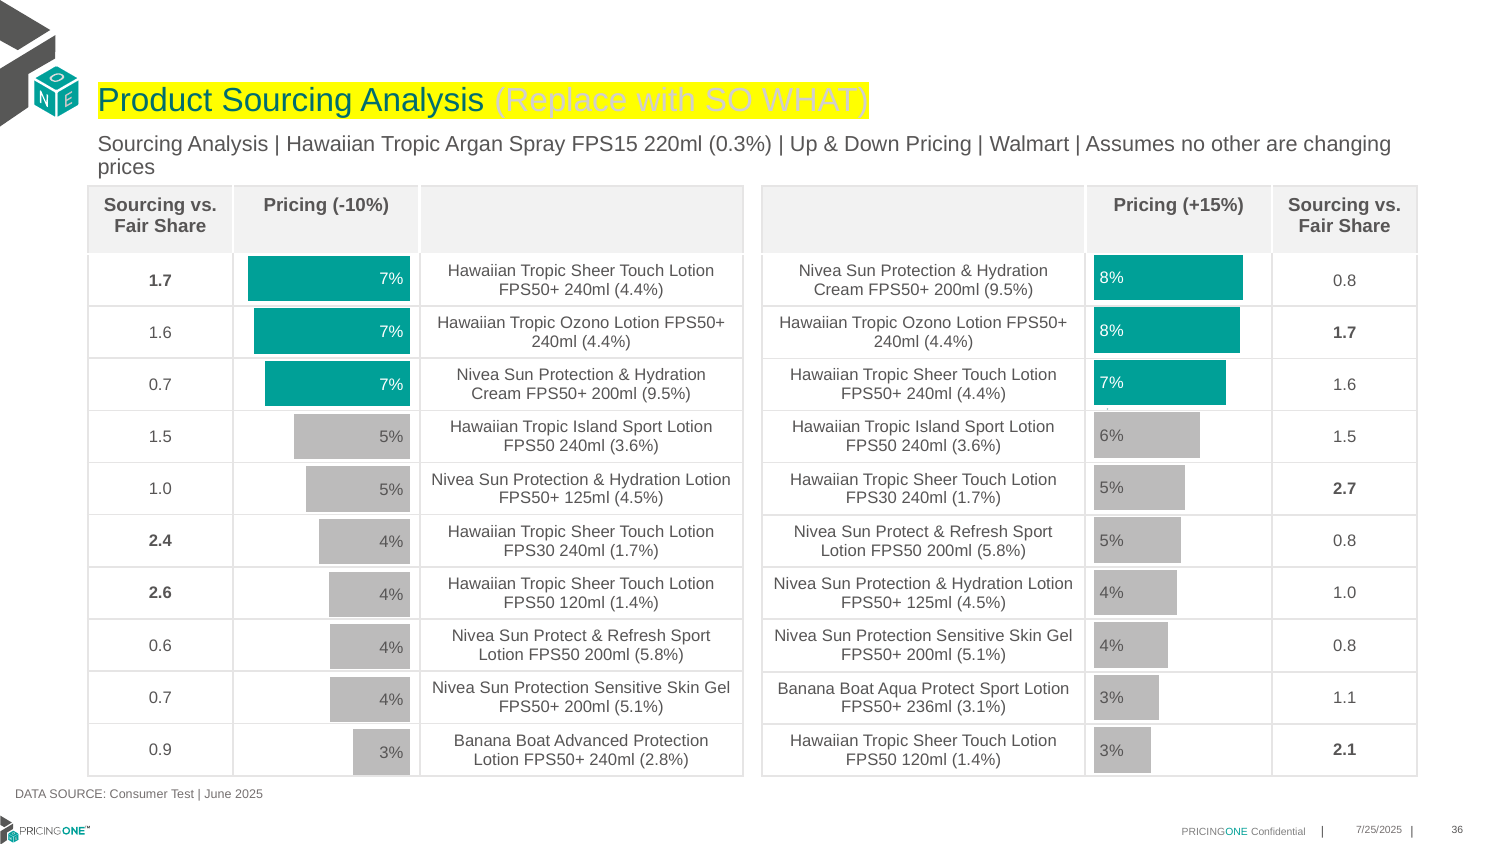

# Product Sourcing Analysis (Replace with SO WHAT)
Sourcing Analysis | Hawaiian Tropic Argan Spray FPS15 220ml (0.3%) | Up & Down Pricing | Walmart | Assumes no other are changing prices
| Sourcing vs. Fair Share | Pricing (-10%) |  |
| --- | --- | --- |
| 1.7 |  | Hawaiian Tropic Sheer Touch Lotion FPS50+ 240ml (4.4%) |
| 1.6 |  | Hawaiian Tropic Ozono Lotion FPS50+ 240ml (4.4%) |
| 0.7 |  | Nivea Sun Protection & Hydration Cream FPS50+ 200ml (9.5%) |
| 1.5 |  | Hawaiian Tropic Island Sport Lotion FPS50 240ml (3.6%) |
| 1.0 |  | Nivea Sun Protection & Hydration Lotion FPS50+ 125ml (4.5%) |
| 2.4 |  | Hawaiian Tropic Sheer Touch Lotion FPS30 240ml (1.7%) |
| 2.6 |  | Hawaiian Tropic Sheer Touch Lotion FPS50 120ml (1.4%) |
| 0.6 |  | Nivea Sun Protect & Refresh Sport Lotion FPS50 200ml (5.8%) |
| 0.7 |  | Nivea Sun Protection Sensitive Skin Gel FPS50+ 200ml (5.1%) |
| 0.9 |  | Banana Boat Advanced Protection Lotion FPS50+ 240ml (2.8%) |
|  | Pricing (+15%) | Sourcing vs. Fair Share |
| --- | --- | --- |
| Nivea Sun Protection & Hydration Cream FPS50+ 200ml (9.5%) |  | 0.8 |
| Hawaiian Tropic Ozono Lotion FPS50+ 240ml (4.4%) |  | 1.7 |
| Hawaiian Tropic Sheer Touch Lotion FPS50+ 240ml (4.4%) |  | 1.6 |
| Hawaiian Tropic Island Sport Lotion FPS50 240ml (3.6%) |  | 1.5 |
| Hawaiian Tropic Sheer Touch Lotion FPS30 240ml (1.7%) |  | 2.7 |
| Nivea Sun Protect & Refresh Sport Lotion FPS50 200ml (5.8%) |  | 0.8 |
| Nivea Sun Protection & Hydration Lotion FPS50+ 125ml (4.5%) |  | 1.0 |
| Nivea Sun Protection Sensitive Skin Gel FPS50+ 200ml (5.1%) |  | 0.8 |
| Banana Boat Aqua Protect Sport Lotion FPS50+ 236ml (3.1%) |  | 1.1 |
| Hawaiian Tropic Sheer Touch Lotion FPS50 120ml (1.4%) |  | 2.1 |

### Chart

| Category | Hawaiian Tropic Argan Spray FPS15 220ml (0.3%) |
|---|---|
| Nivea Sun Protection & Hydration Cream FPS50+ 200ml (9.5%) | 0.07767901948428238 |
| Hawaiian Tropic Ozono Lotion FPS50+ 240ml (4.4%) | 0.07606838200997498 |
| Hawaiian Tropic Sheer Touch Lotion FPS50+ 240ml (4.4%) | 0.06891885609993834 |
| Hawaiian Tropic Island Sport Lotion FPS50 240ml (3.6%) | 0.05524689860864941 |
| Hawaiian Tropic Sheer Touch Lotion FPS30 240ml (1.7%) | 0.047728252230611196 |
| Nivea Sun Protect & Refresh Sport Lotion FPS50 200ml (5.8%) | 0.04520924866794727 |
| Nivea Sun Protection & Hydration Lotion FPS50+ 125ml (4.5%) | 0.04331194082171446 |
| Nivea Sun Protection Sensitive Skin Gel FPS50+ 200ml (5.1%) | 0.03856893139053536 |
| Banana Boat Aqua Protect Sport Lotion FPS50+ 236ml (3.1%) | 0.03380352529095795 |
| Hawaiian Tropic Sheer Touch Lotion FPS50 120ml (1.4%) | 0.02974706893065785 |

### Chart

| Category | Hawaiian Tropic Argan Spray FPS15 220ml (0.3%) |
|---|---|
| Hawaiian Tropic Sheer Touch Lotion FPS50+ 240ml (4.4%) | 0.07389462148941744 |
| Hawaiian Tropic Ozono Lotion FPS50+ 240ml (4.4%) | 0.07116453935446379 |
| Nivea Sun Protection & Hydration Cream FPS50+ 200ml (9.5%) | 0.0663081650251536 |
| Hawaiian Tropic Island Sport Lotion FPS50 240ml (3.6%) | 0.052987866435689784 |
| Nivea Sun Protection & Hydration Lotion FPS50+ 125ml (4.5%) | 0.04766135163908898 |
| Hawaiian Tropic Sheer Touch Lotion FPS30 240ml (1.7%) | 0.0415593669286705 |
| Hawaiian Tropic Sheer Touch Lotion FPS50 120ml (1.4%) | 0.03725313837524129 |
| Nivea Sun Protect & Refresh Sport Lotion FPS50 200ml (5.8%) | 0.03648695621288774 |
| Nivea Sun Protection Sensitive Skin Gel FPS50+ 200ml (5.1%) | 0.03637823815409167 |
| Banana Boat Advanced Protection Lotion FPS50+ 240ml (2.8%) | 0.026160174870549946 |
DATA SOURCE: Consumer Test | June 2025

7/25/2025
36